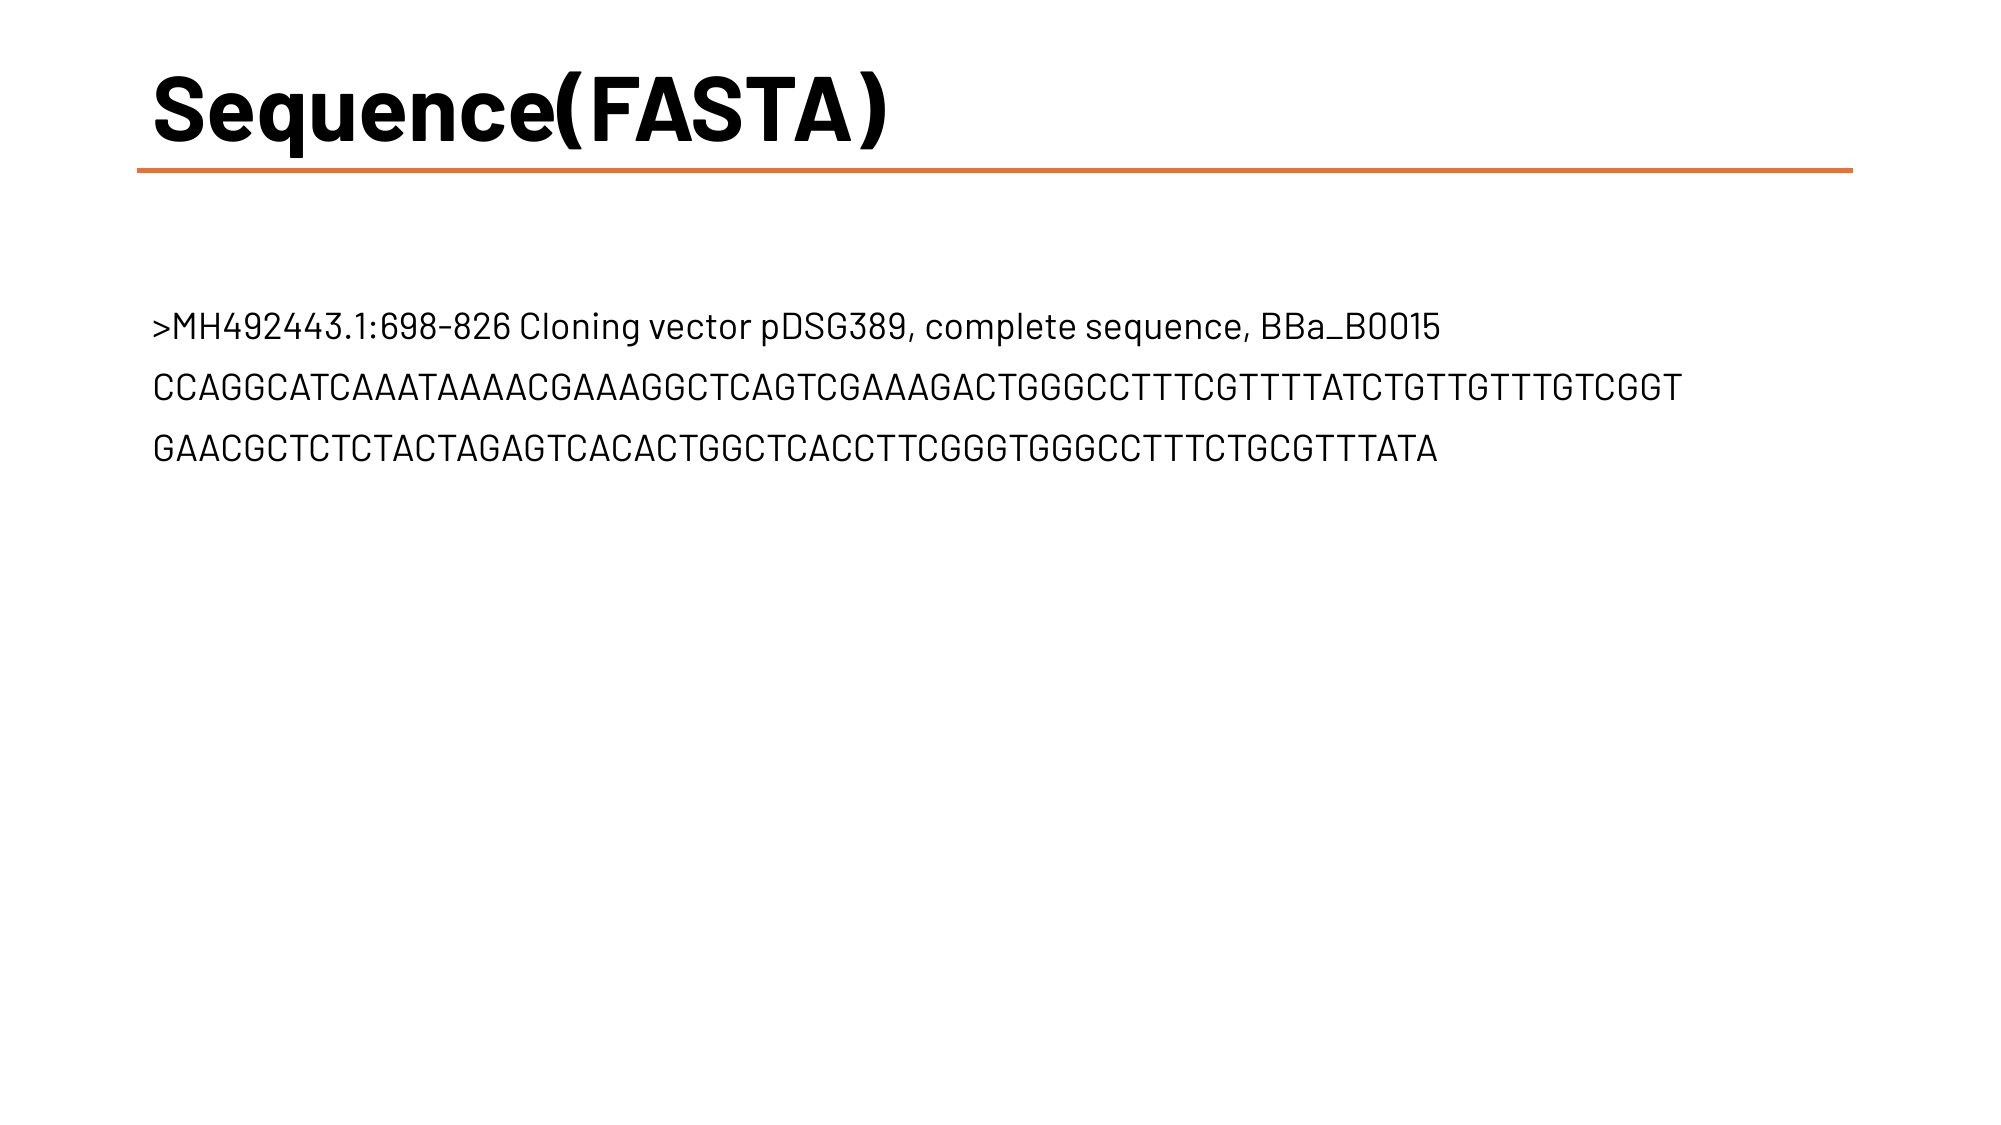

# Sequence(FASTA)
>MH492443.1:698-826 Cloning vector pDSG389, complete sequence, BBa_B0015
CCAGGCATCAAATAAAACGAAAGGCTCAGTCGAAAGACTGGGCCTTTCGTTTTATCTGTTGTTTGTCGGT
GAACGCTCTCTACTAGAGTCACACTGGCTCACCTTCGGGTGGGCCTTTCTGCGTTTATA